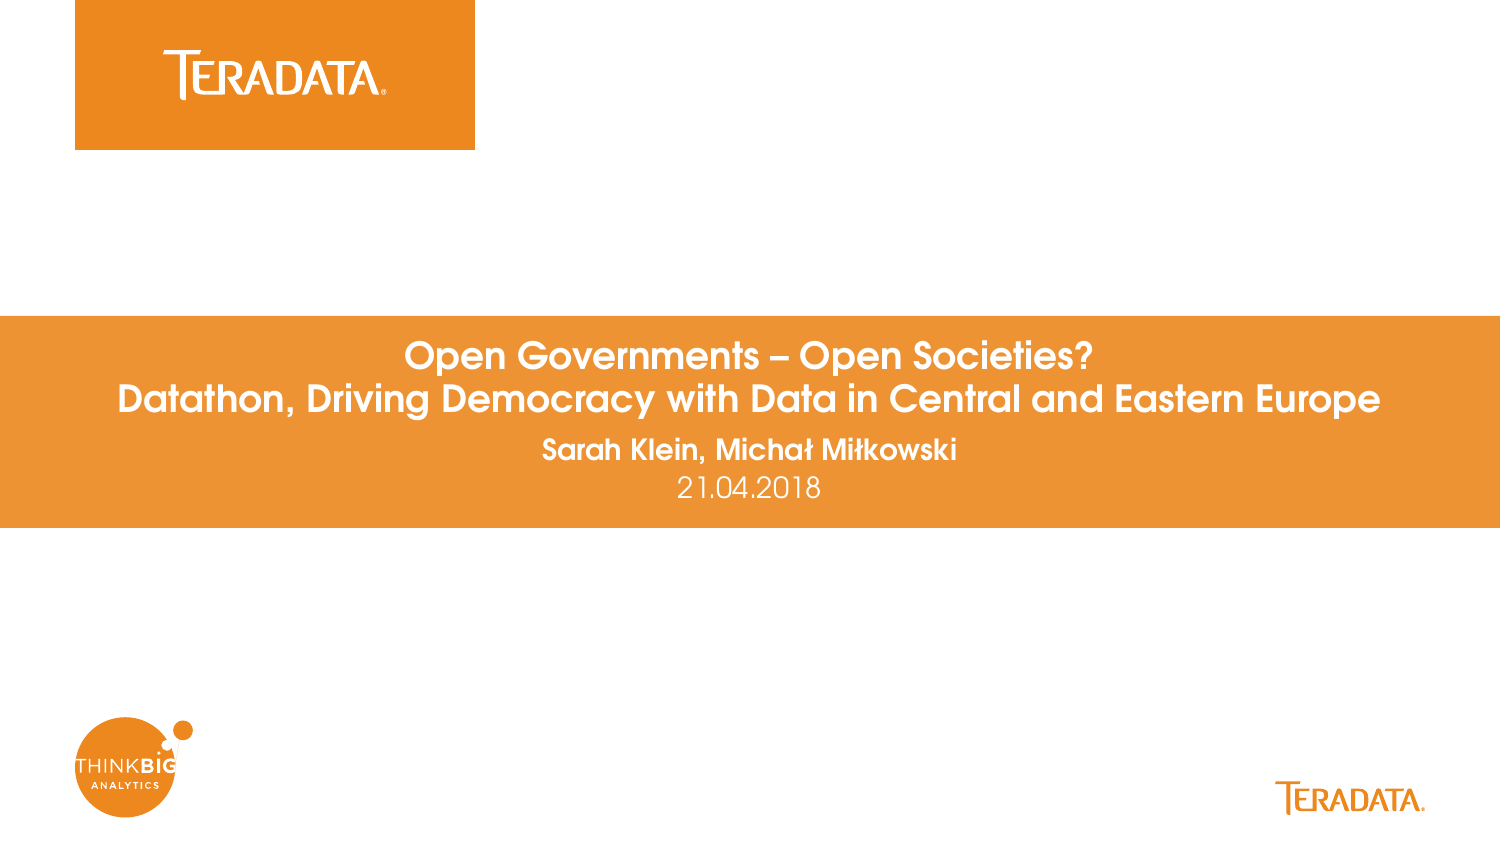

Open Governments – Open Societies?
Datathon, Driving Democracy with Data in Central and Eastern Europe
Sarah Klein, Michał Miłkowski
21.04.2018